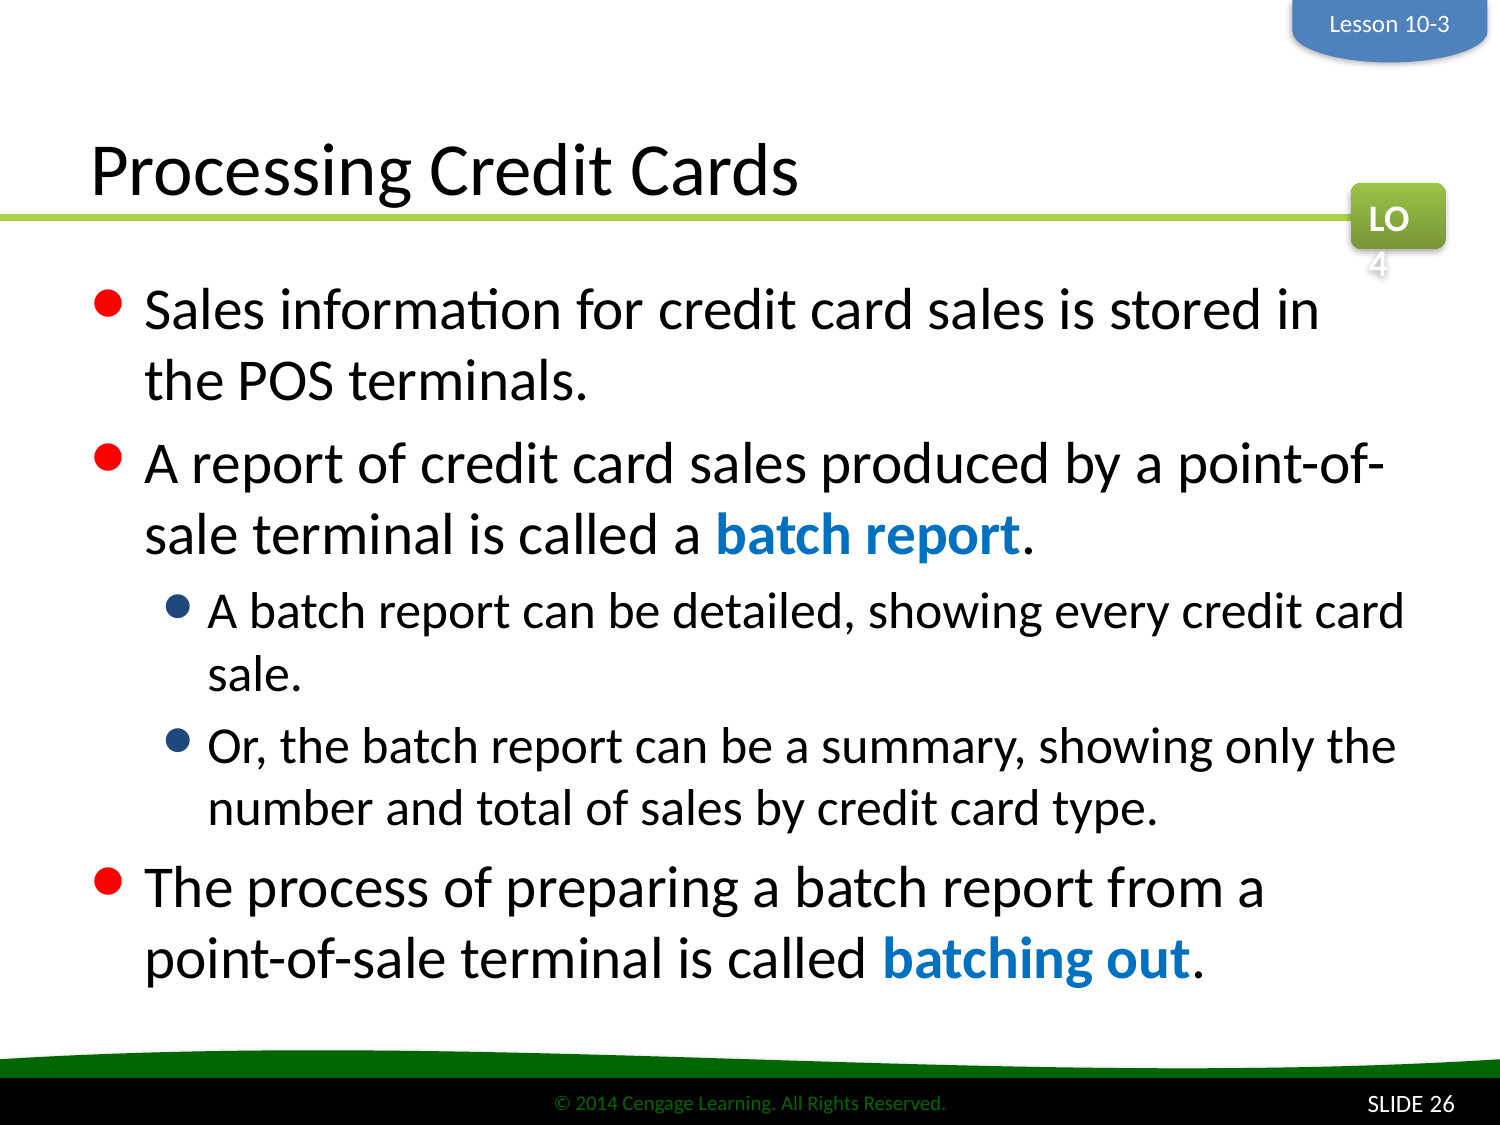

Lesson 10-3

# Processing Credit Cards
LO4
Sales information for credit card sales is stored in the POS terminals.
A report of credit card sales produced by a point-of-sale terminal is called a batch report.
A batch report can be detailed, showing every credit card sale.
Or, the batch report can be a summary, showing only the number and total of sales by credit card type.
The process of preparing a batch report from a point-of-sale terminal is called batching out.

SLIDE 26